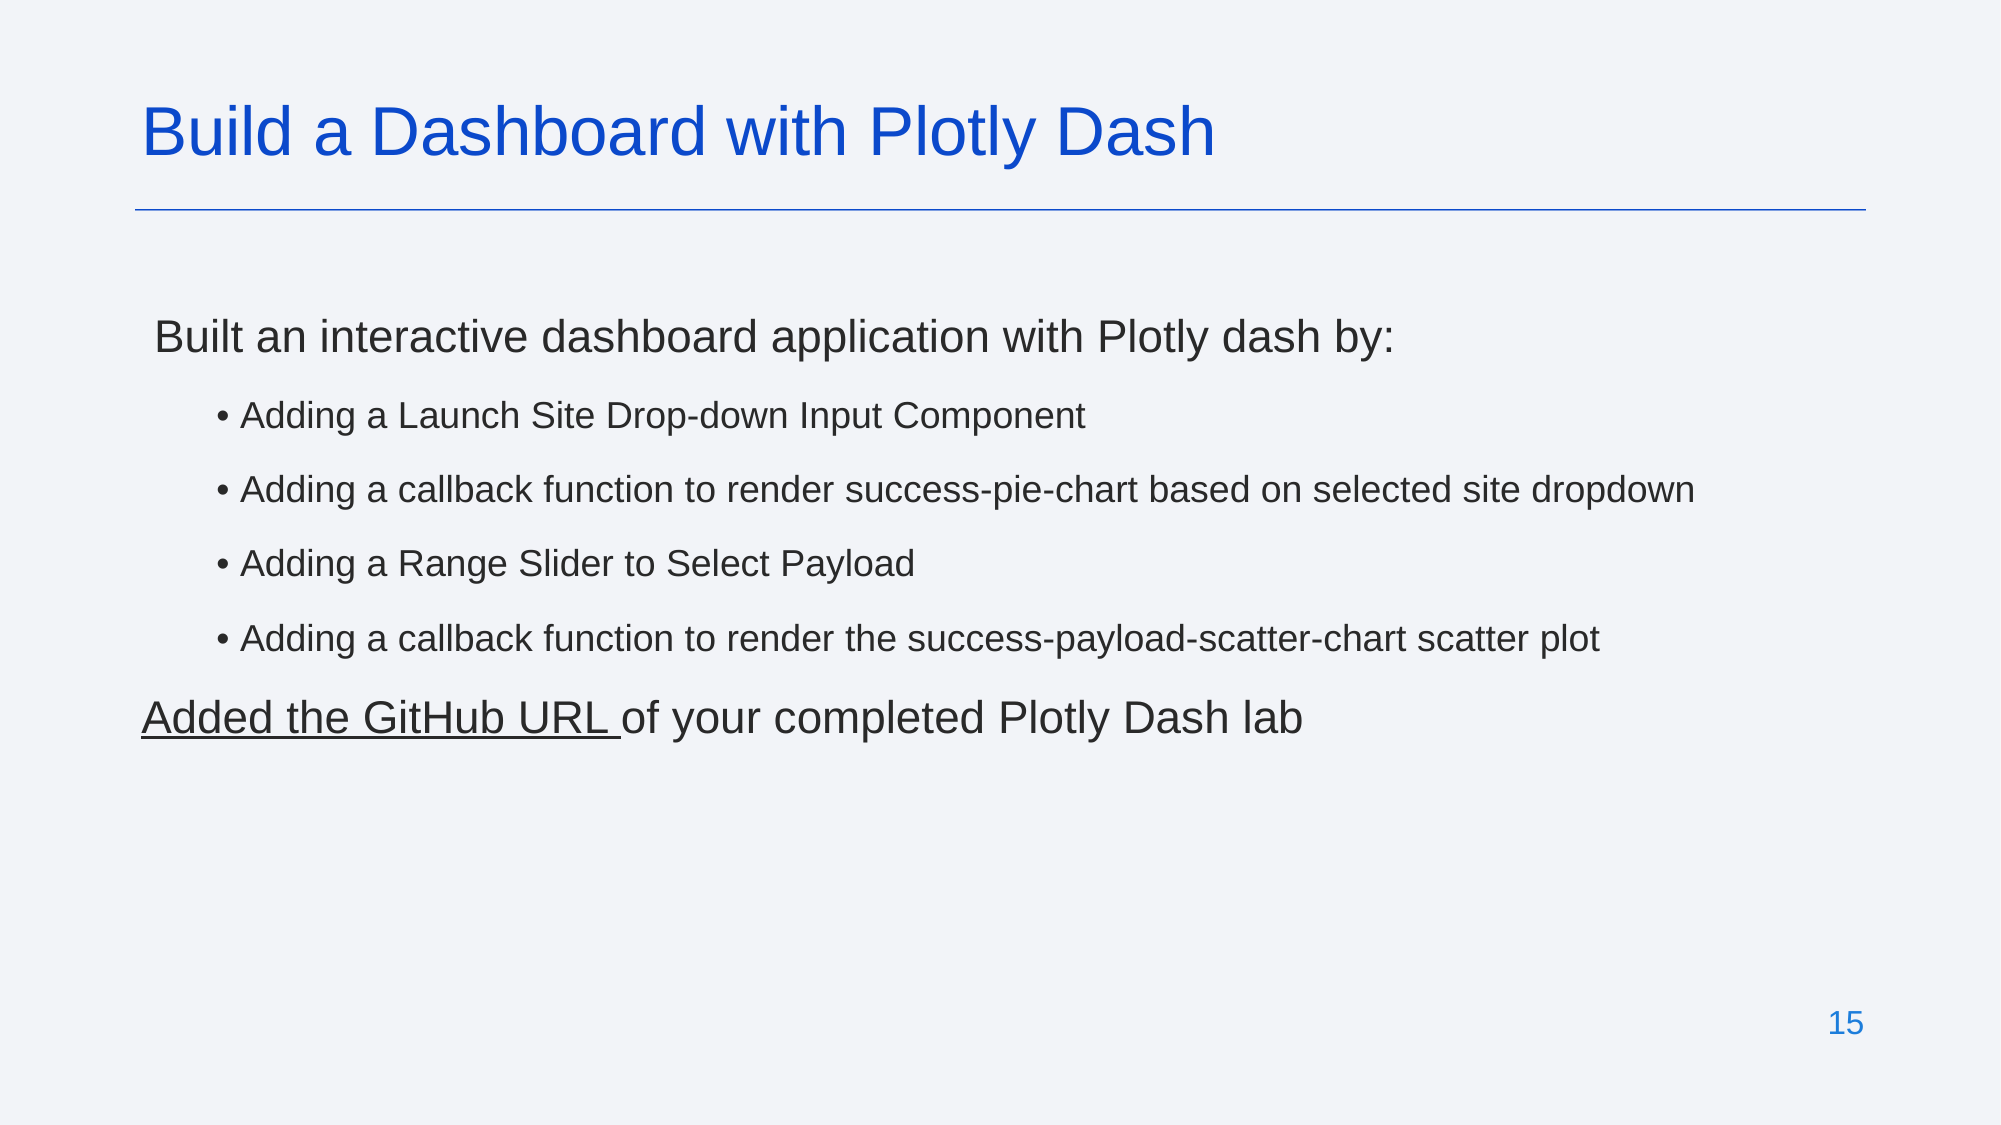

Build a Dashboard with Plotly Dash
 Built an interactive dashboard application with Plotly dash by:
• Adding a Launch Site Drop-down Input Component
• Adding a callback function to render success-pie-chart based on selected site dropdown
• Adding a Range Slider to Select Payload
• Adding a callback function to render the success-payload-scatter-chart scatter plot
Added the GitHub URL of your completed Plotly Dash lab
15